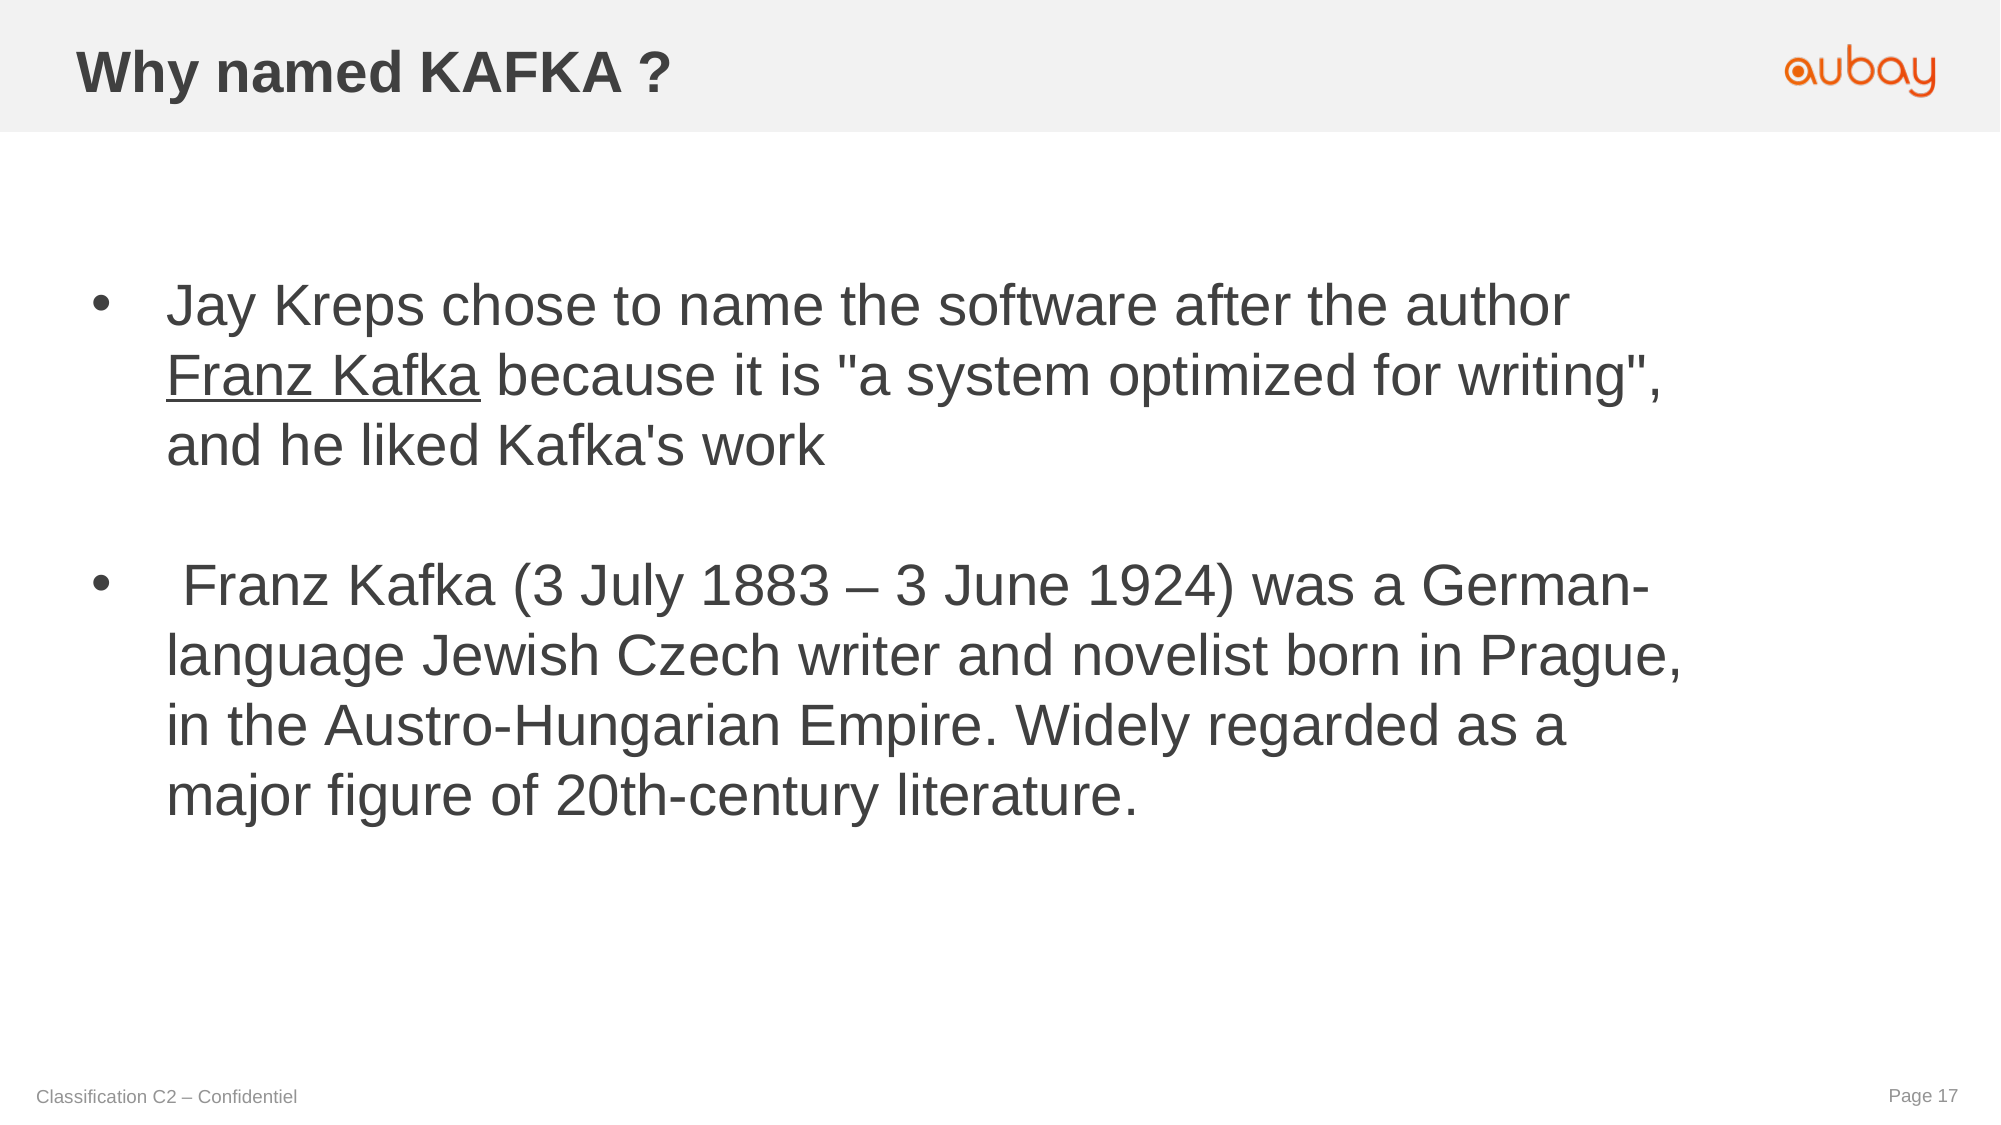

Why named KAFKA ?

Jay Kreps chose to name the software after the author Franz Kafka because it is "a system optimized for writing", and he liked Kafka's work

 Franz Kafka (3 July 1883 – 3 June 1924) was a German-language Jewish Czech writer and novelist born in Prague, in the Austro-Hungarian Empire. Widely regarded as a major figure of 20th-century literature.